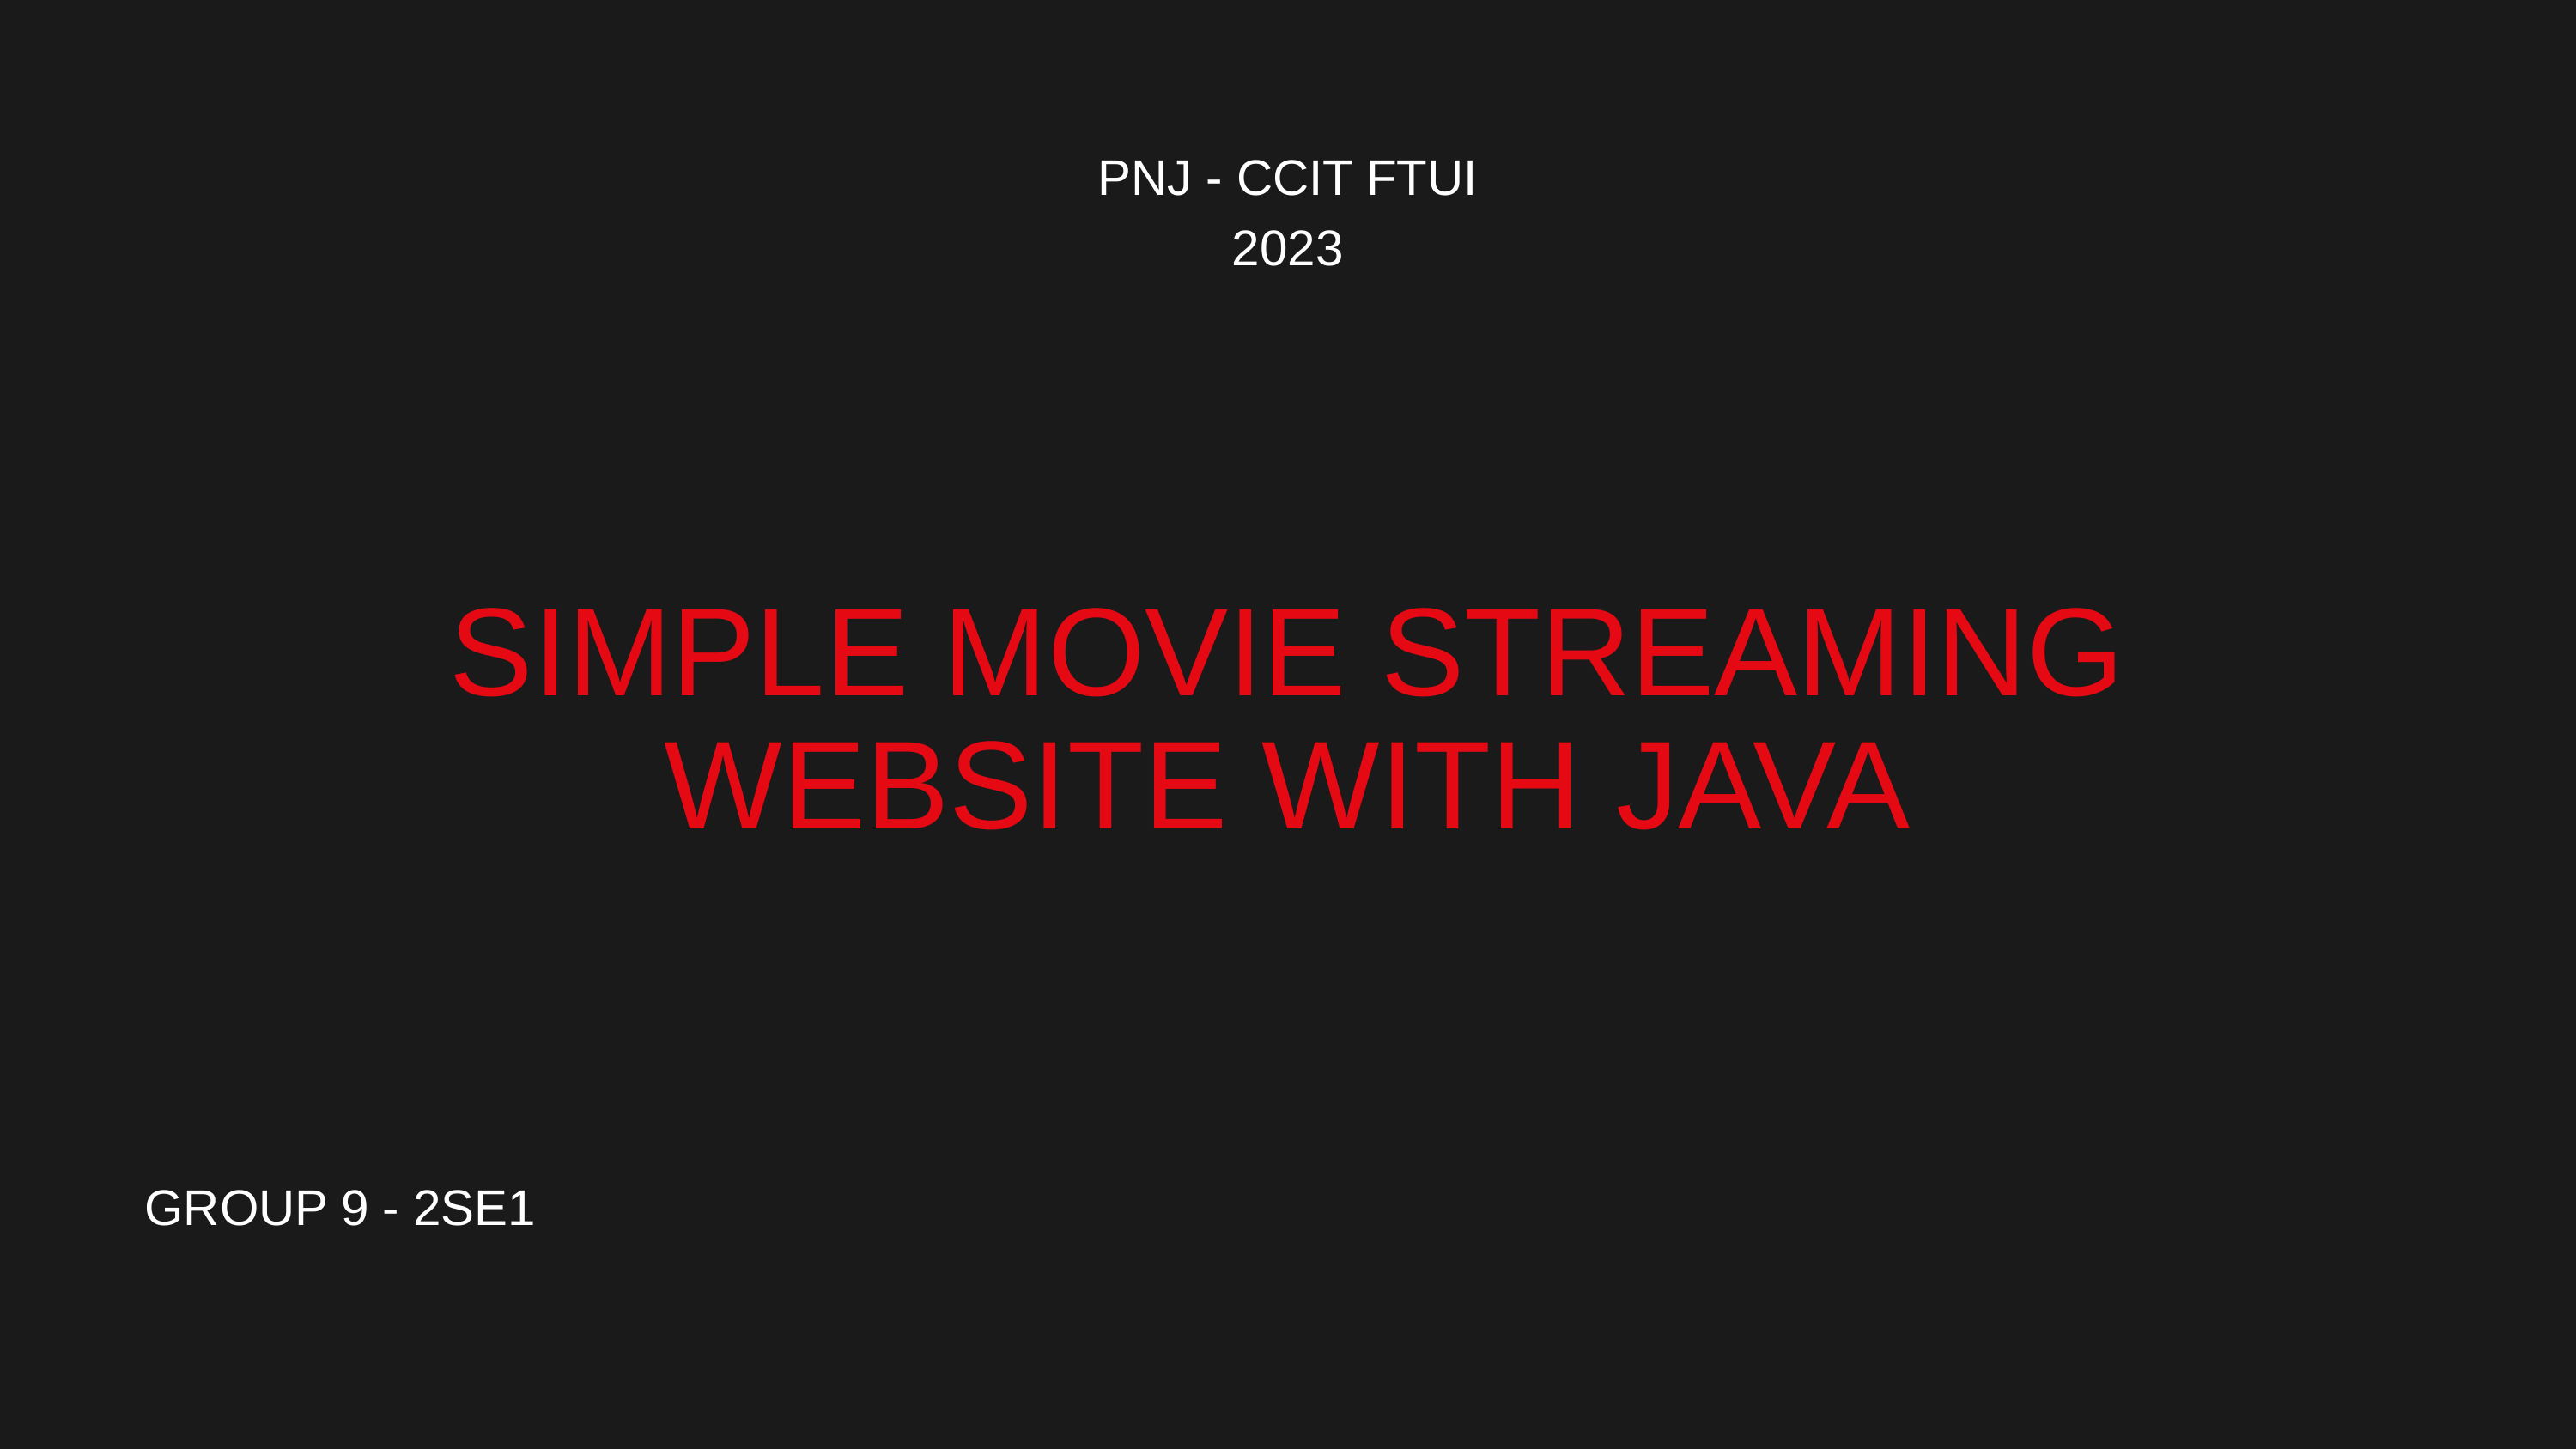

PNJ - CCIT FTUI 2023
SIMPLE MOVIE STREAMING WEBSITE WITH JAVA
GROUP 9 - 2SE1